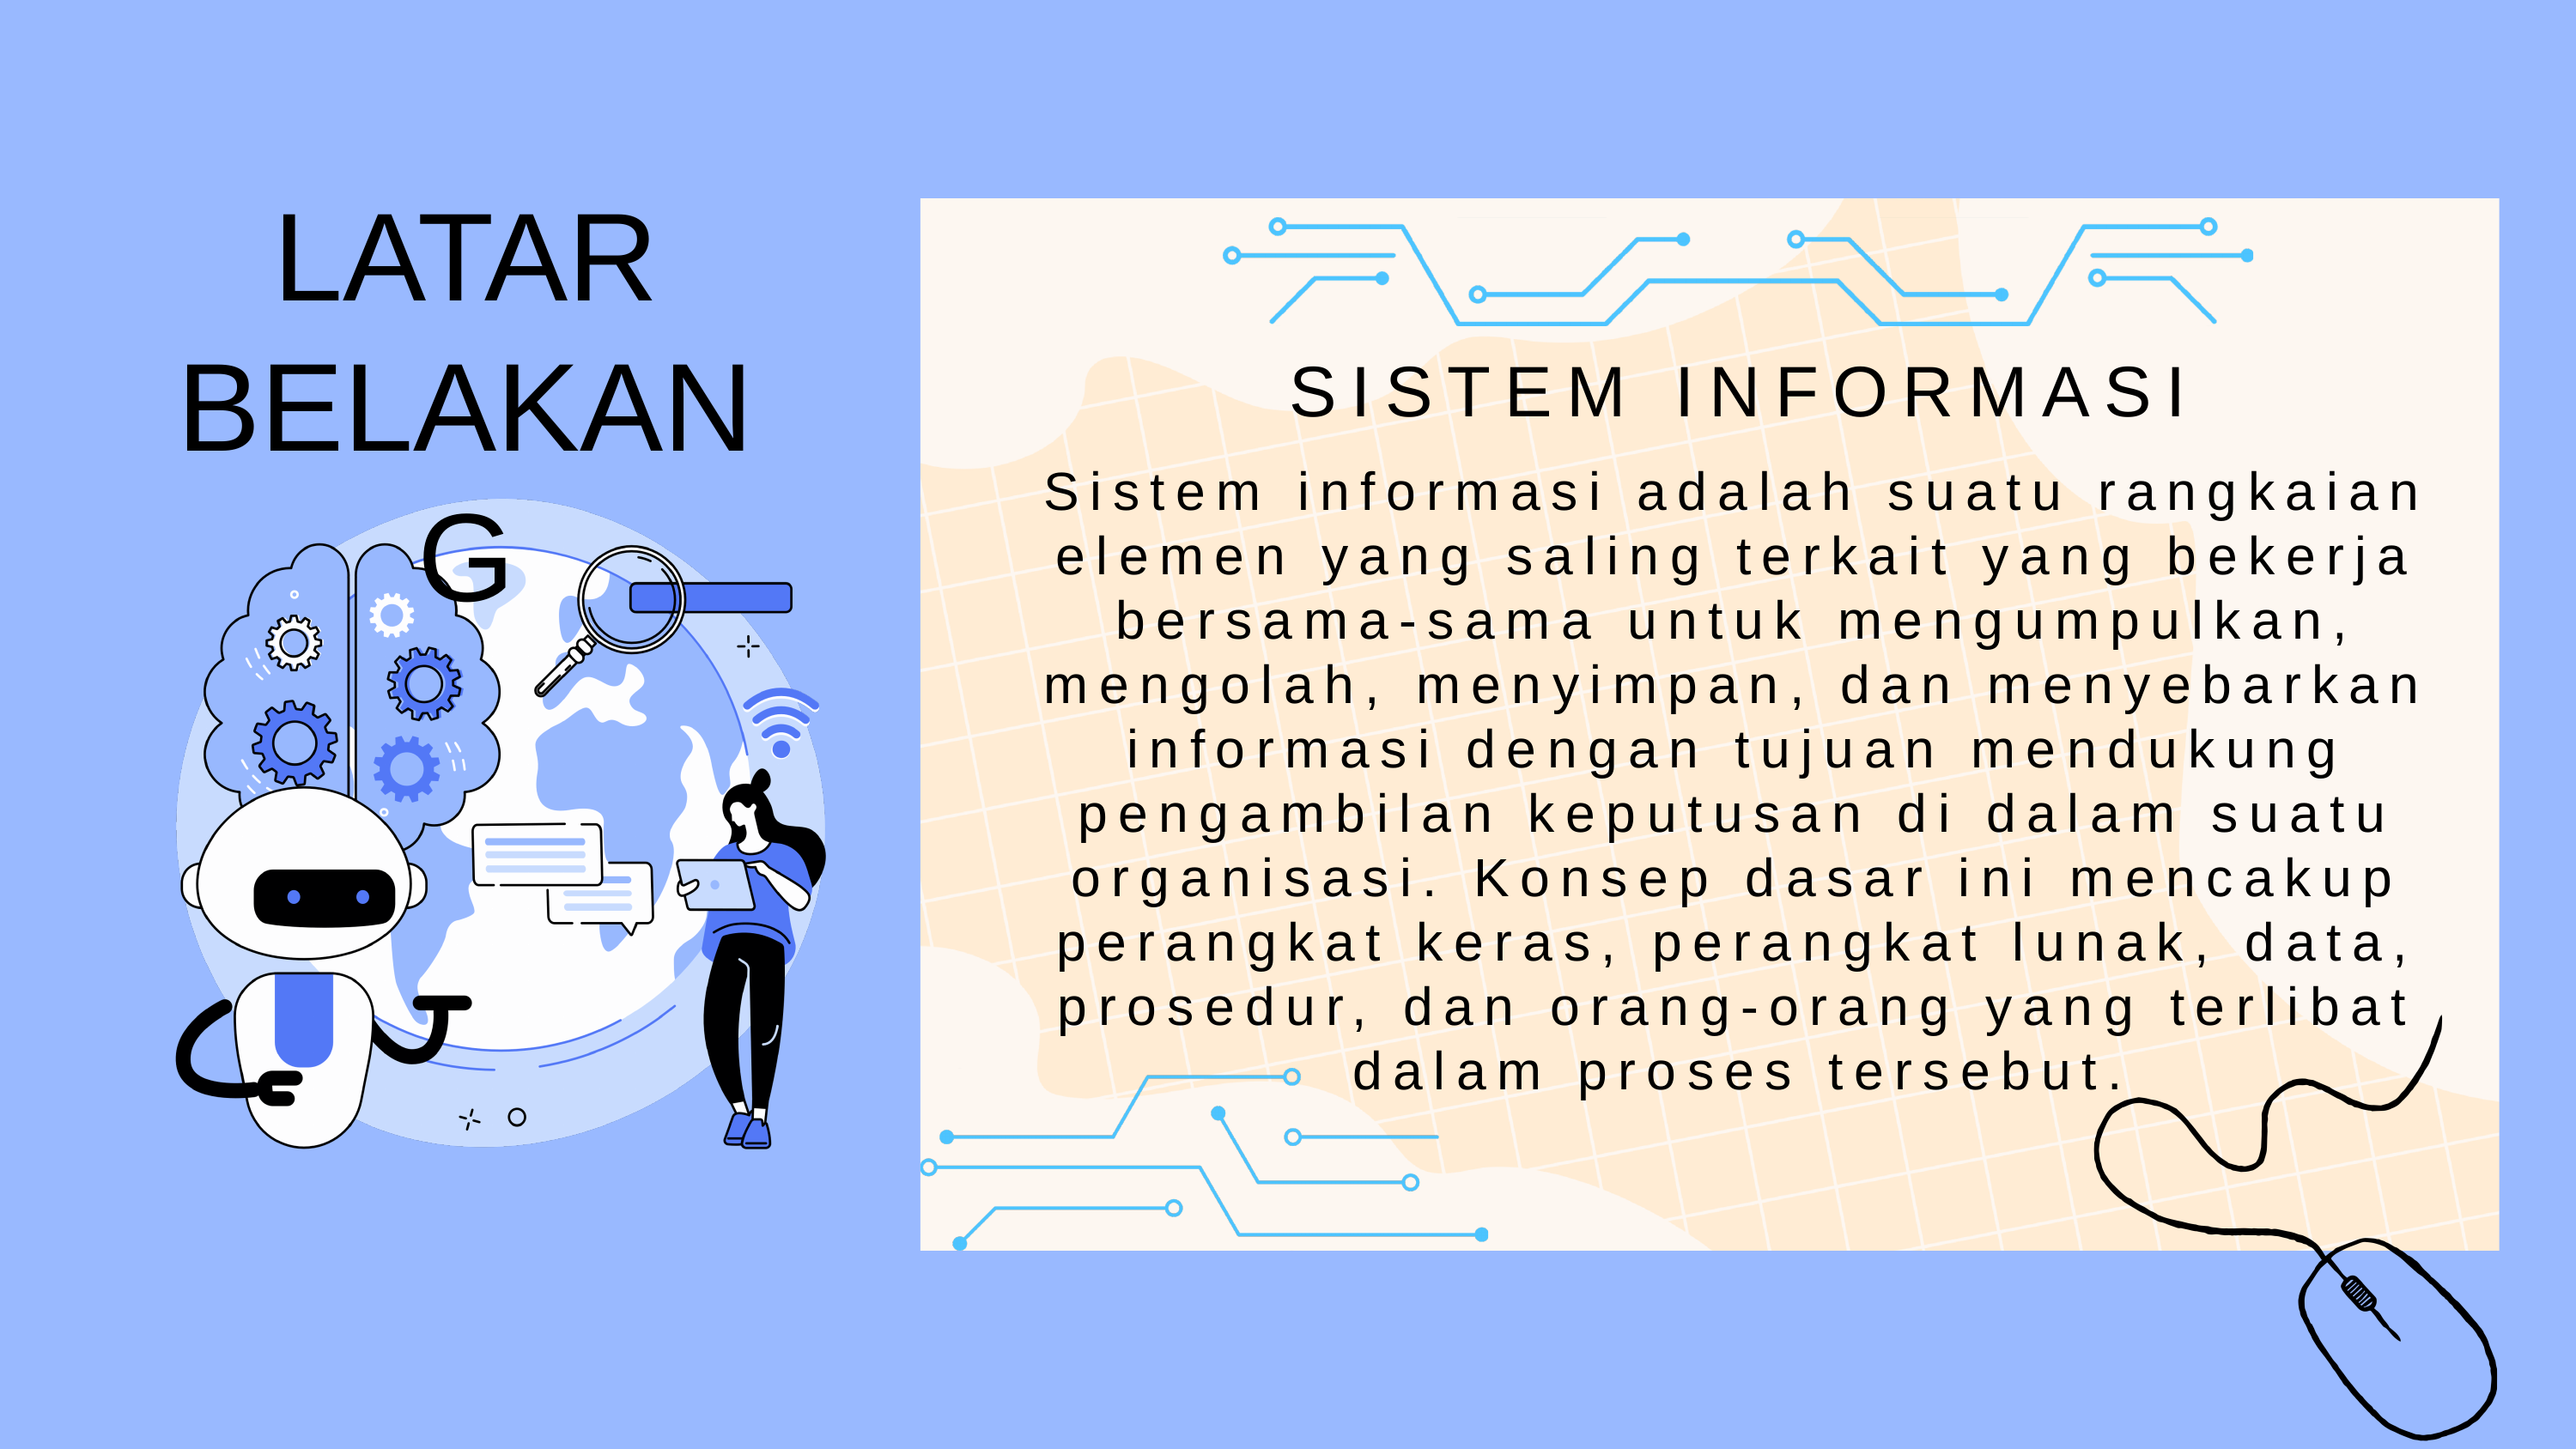

LATAR BELAKANG

SISTEM INFORMASI
Sistem informasi adalah suatu rangkaian elemen yang saling terkait yang bekerja bersama-sama untuk mengumpulkan, mengolah, menyimpan, dan menyebarkan informasi dengan tujuan mendukung pengambilan keputusan di dalam suatu organisasi. Konsep dasar ini mencakup perangkat keras, perangkat lunak, data, prosedur, dan orang-orang yang terlibat dalam proses tersebut.